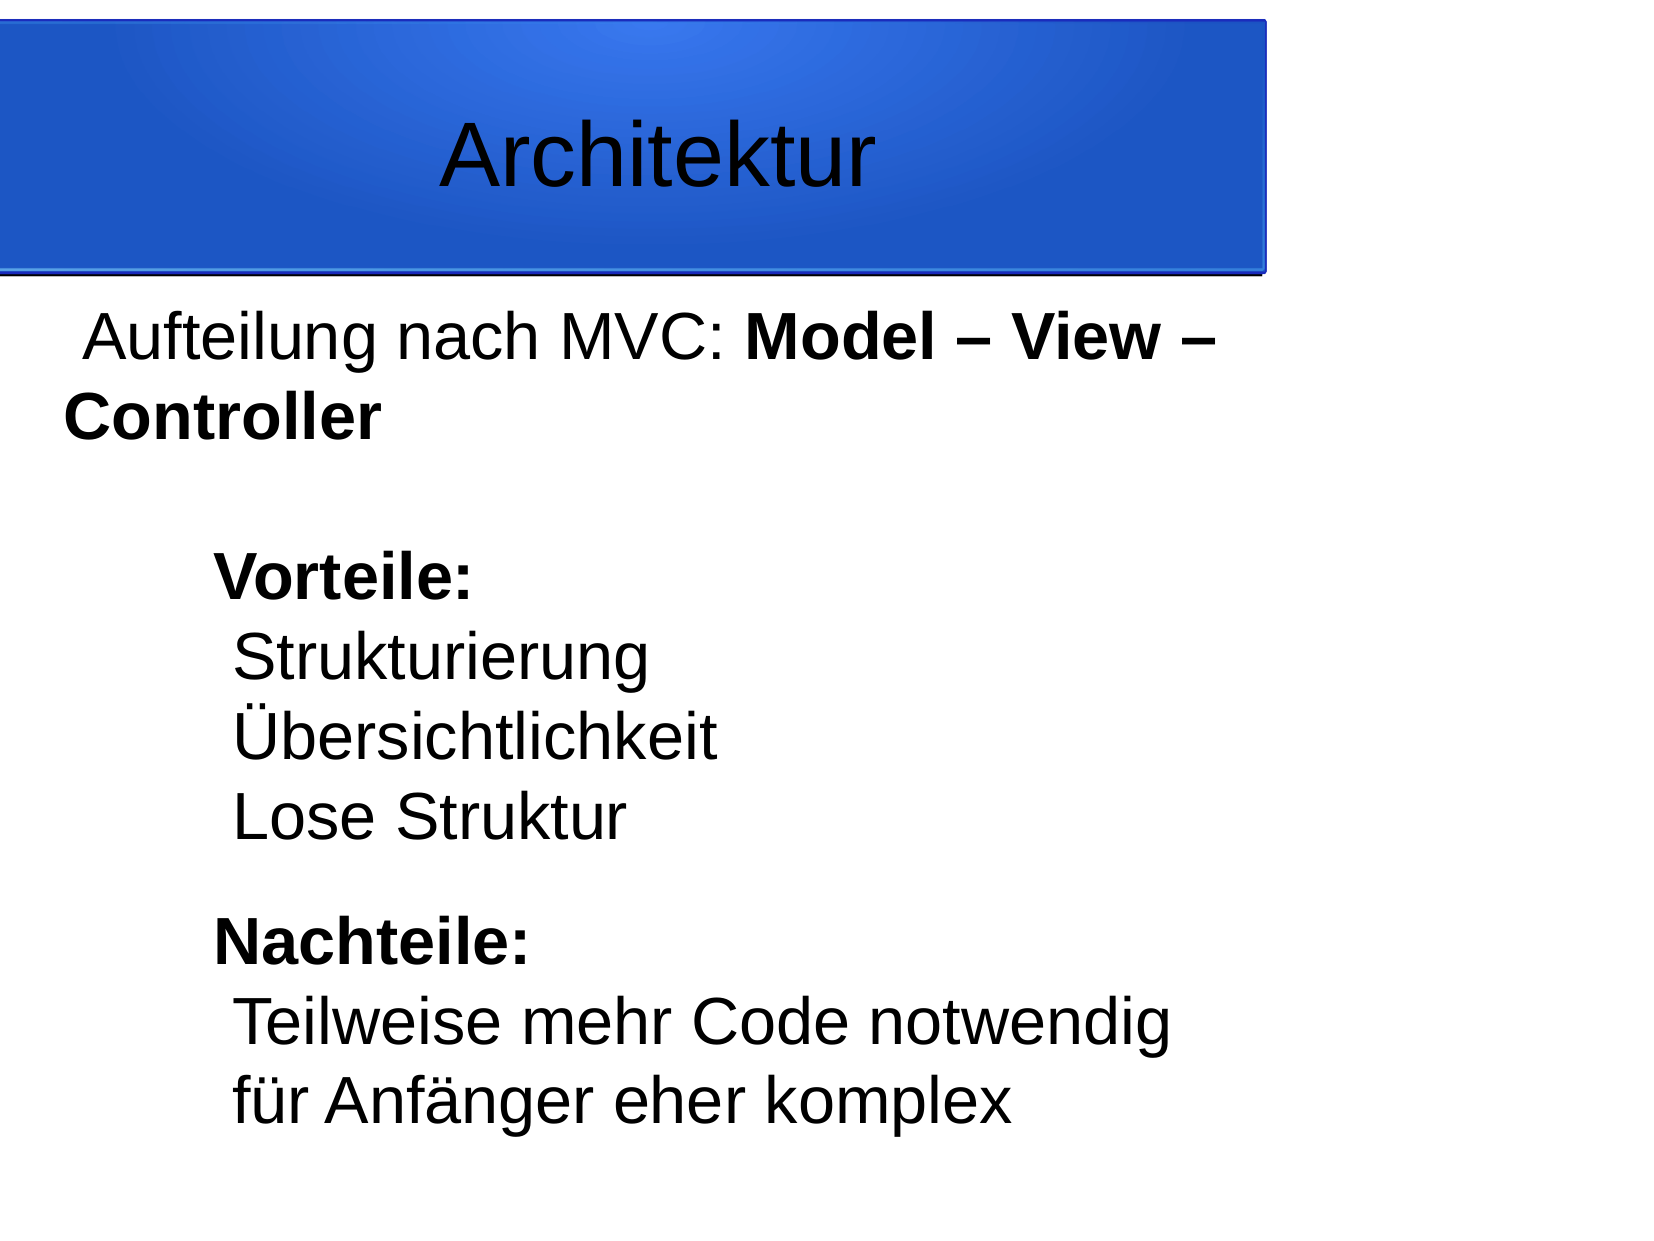

Architektur
 Aufteilung nach MVC: Model – View – Controller

Vorteile:
 Strukturierung
 Übersichtlichkeit
 Lose Struktur

Nachteile:
 Teilweise mehr Code notwendig
 für Anfänger eher komplex